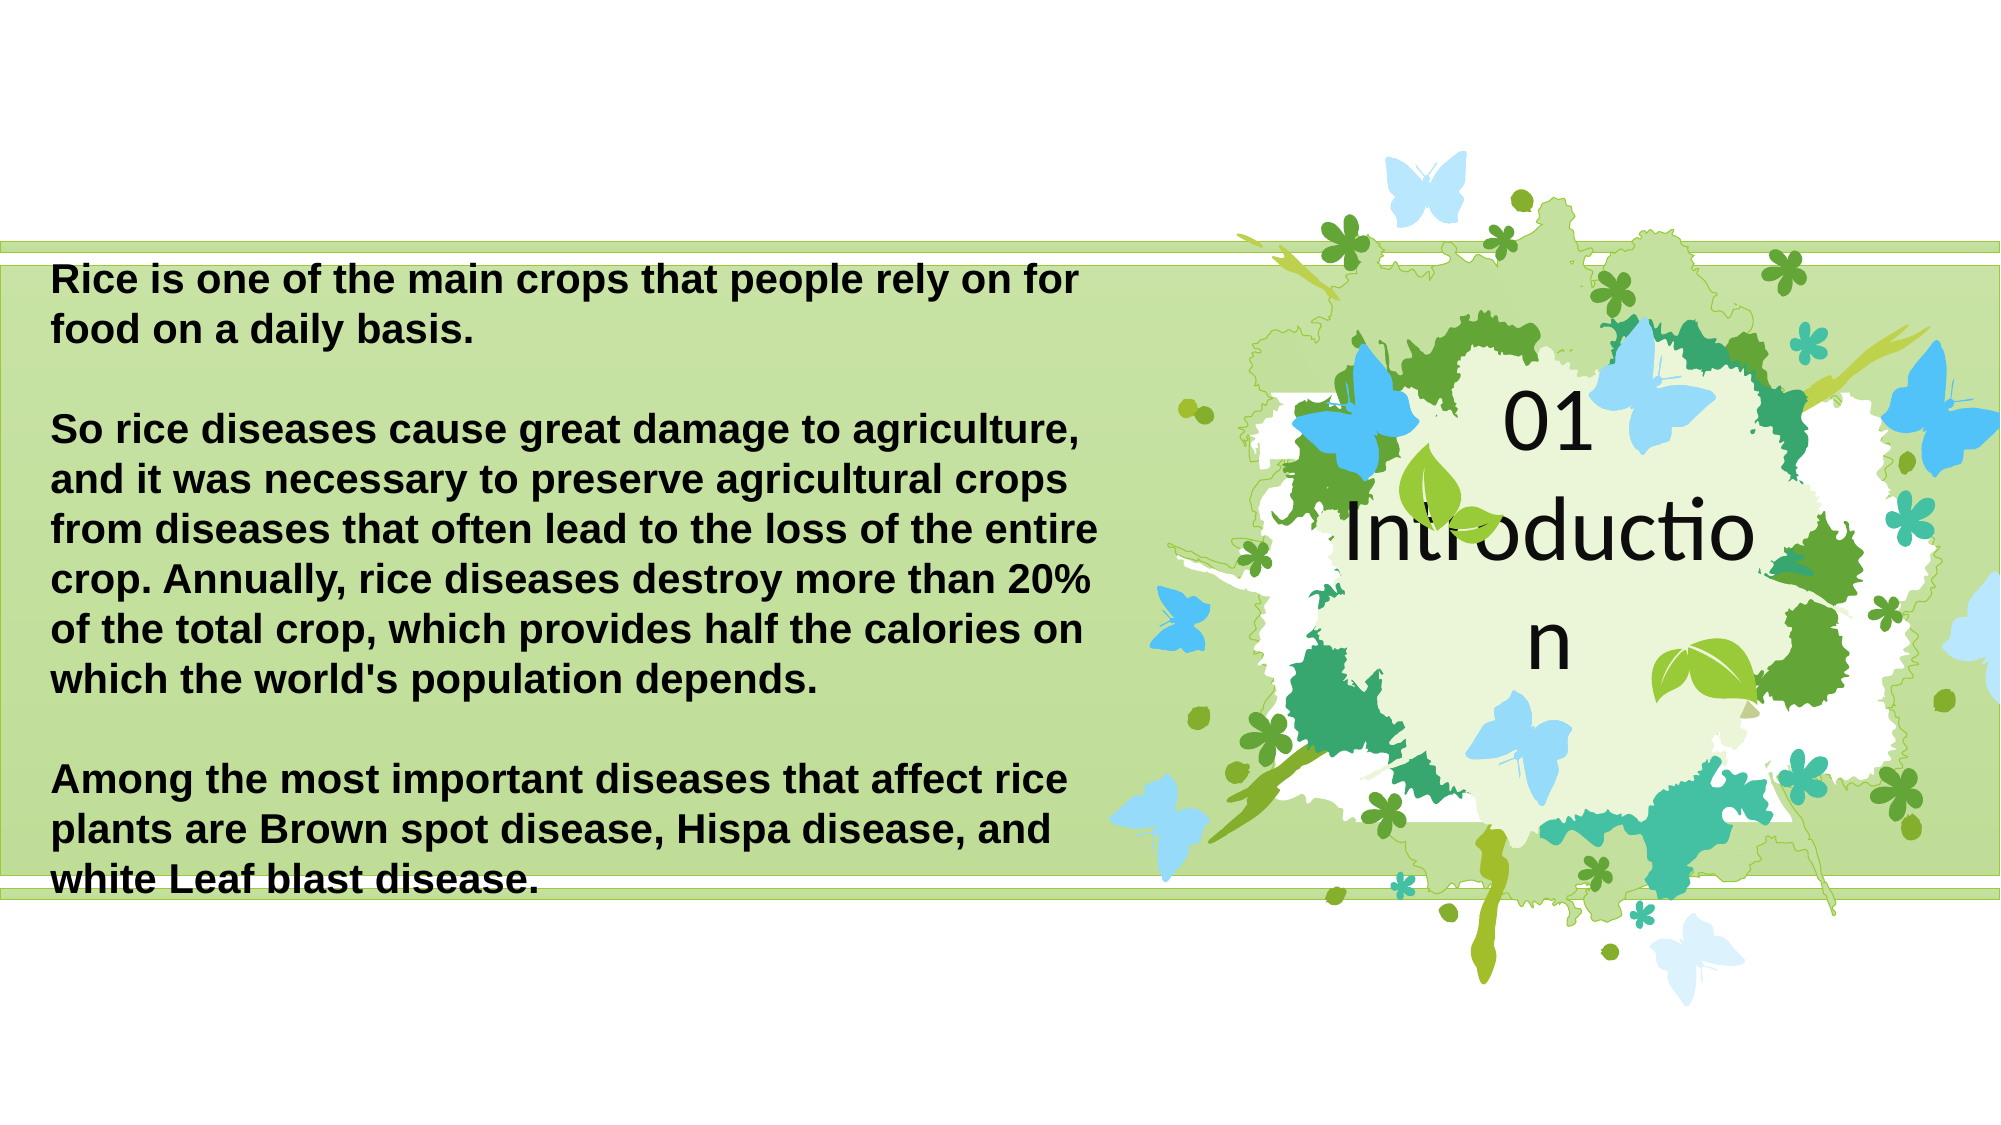

01 Introduction

Rice is one of the main crops that people rely on for food on a daily basis.

So rice diseases cause great damage to agriculture, and it was necessary to preserve agricultural crops from diseases that often lead to the loss of the entire crop. Annually, rice diseases destroy more than 20% of the total crop, which provides half the calories on which the world's population depends.

Among the most important diseases that affect rice plants are Brown spot disease, Hispa disease, and white Leaf blast disease.